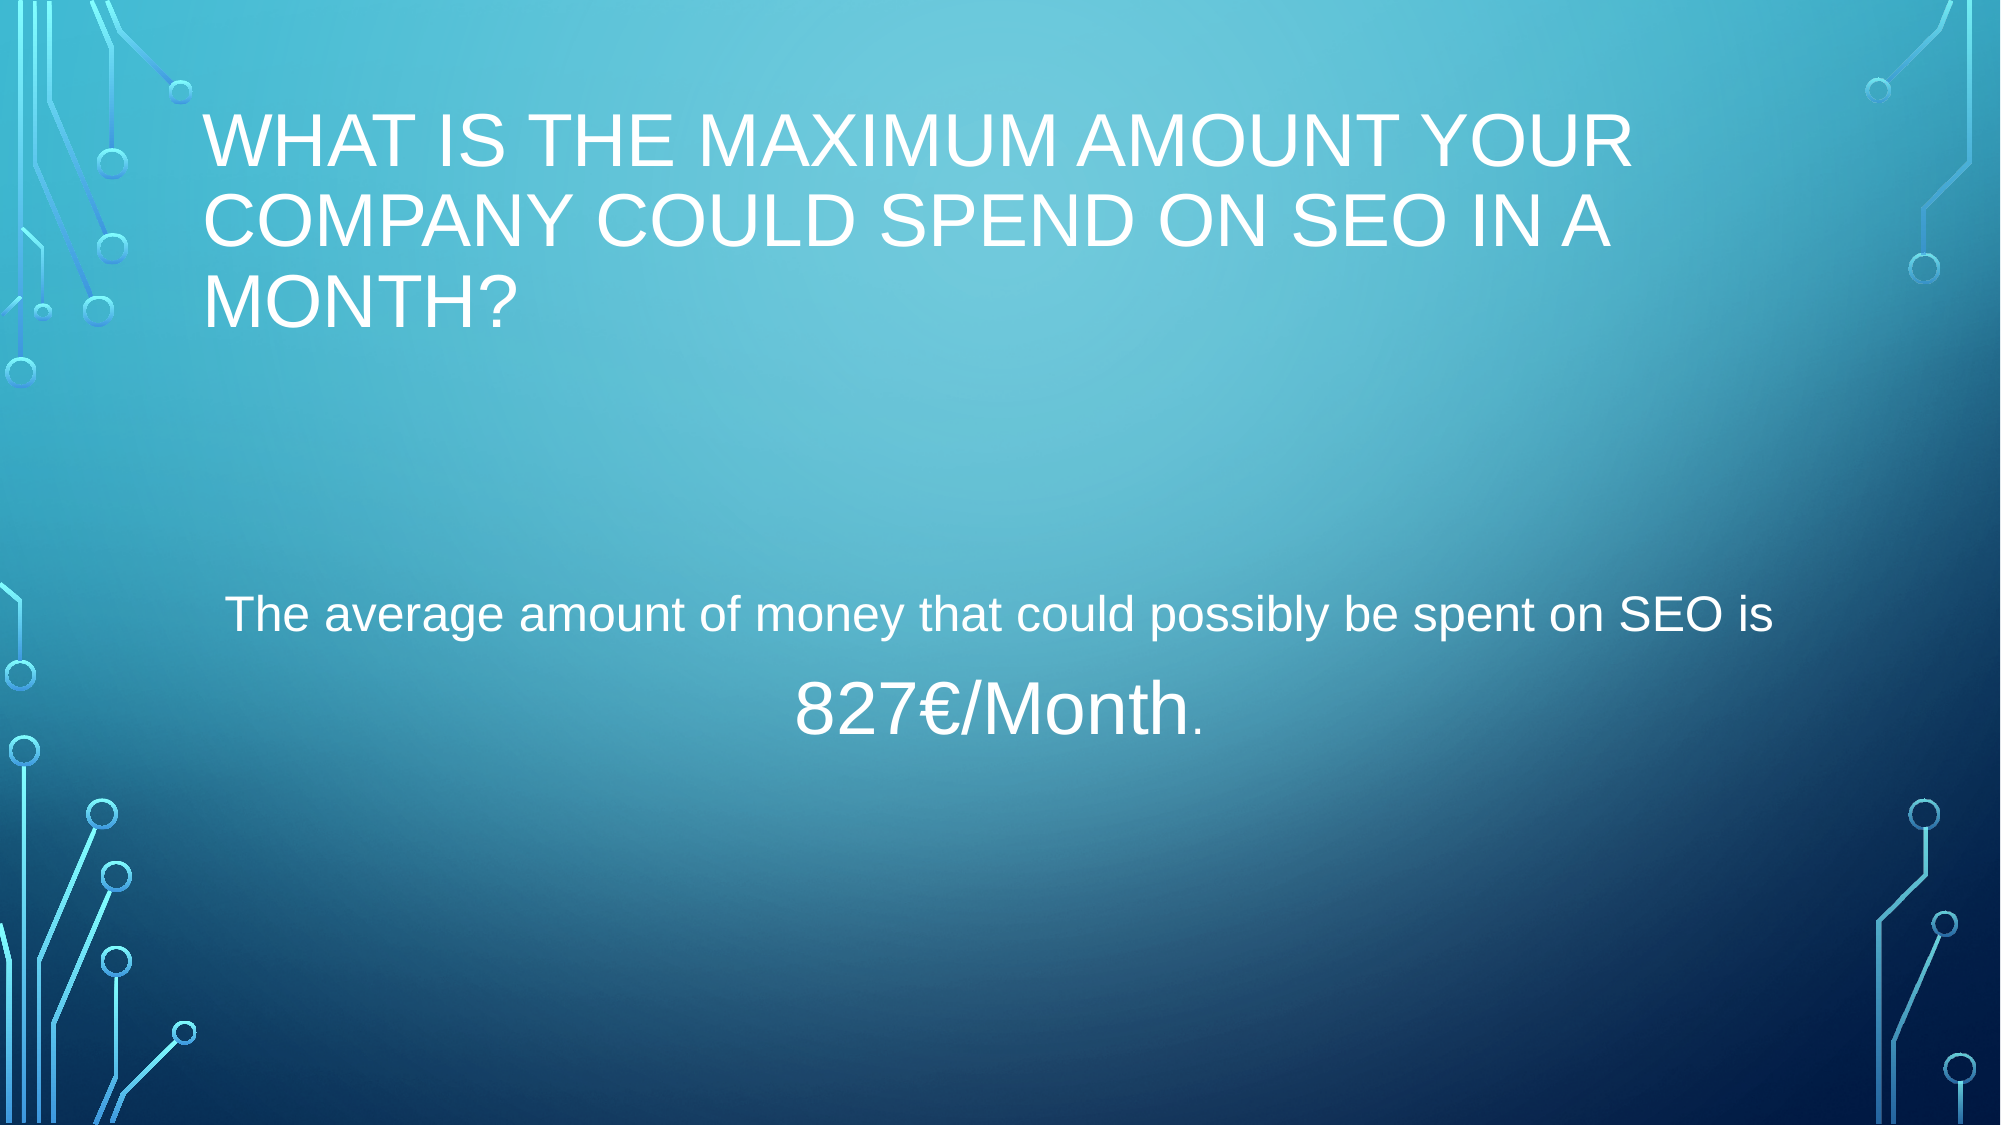

# What is the maximum Amount your Company Could Spend on SEO in a month?
The average amount of money that could possibly be spent on SEO is 827€/Month.